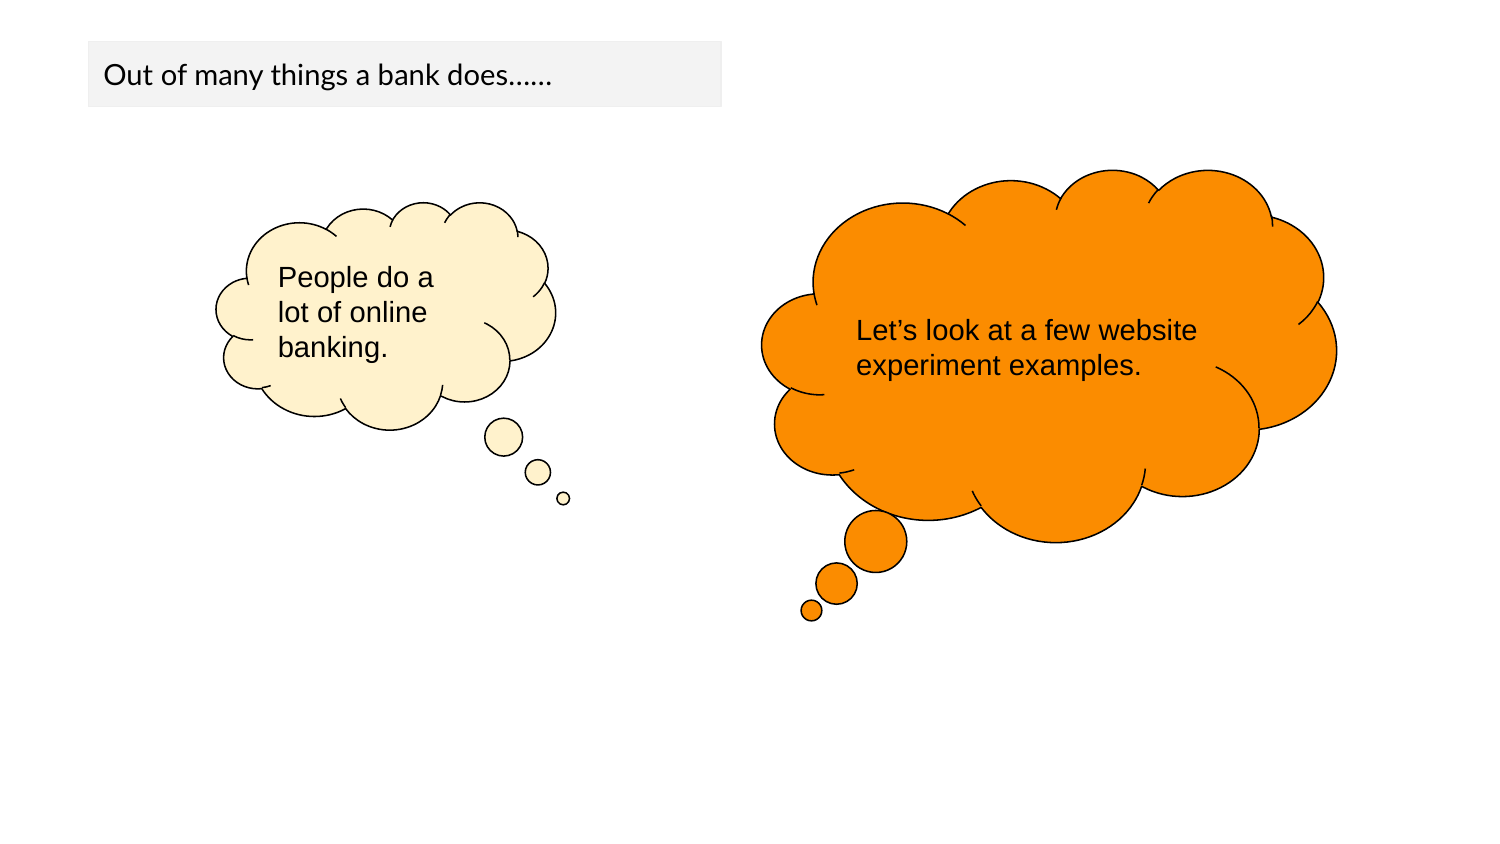

Out of many things a bank does……
Let’s look at a few website experiment examples.
People do a lot of online banking.